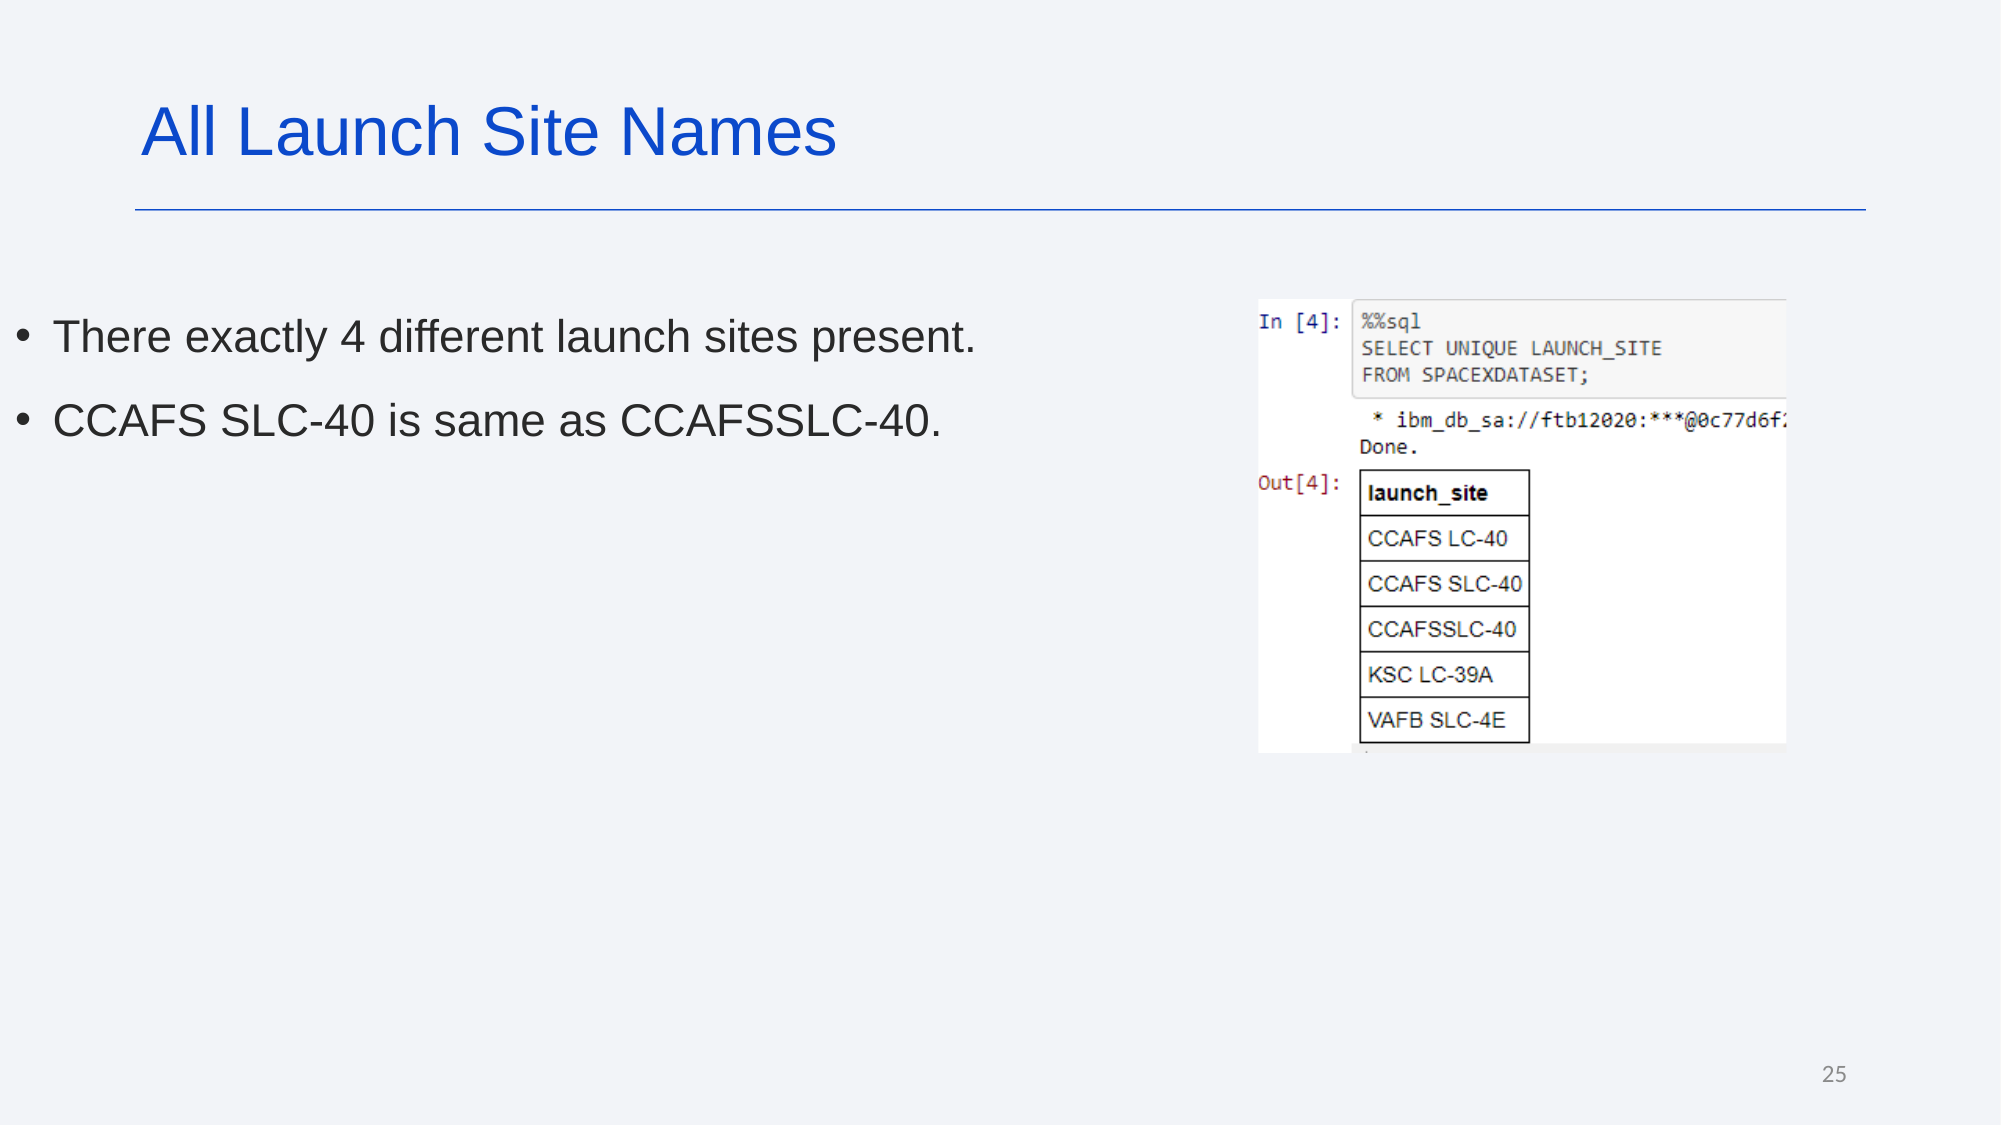

All Launch Site Names
There exactly 4 different launch sites present.
CCAFS SLC-40 is same as CCAFSSLC-40.

25